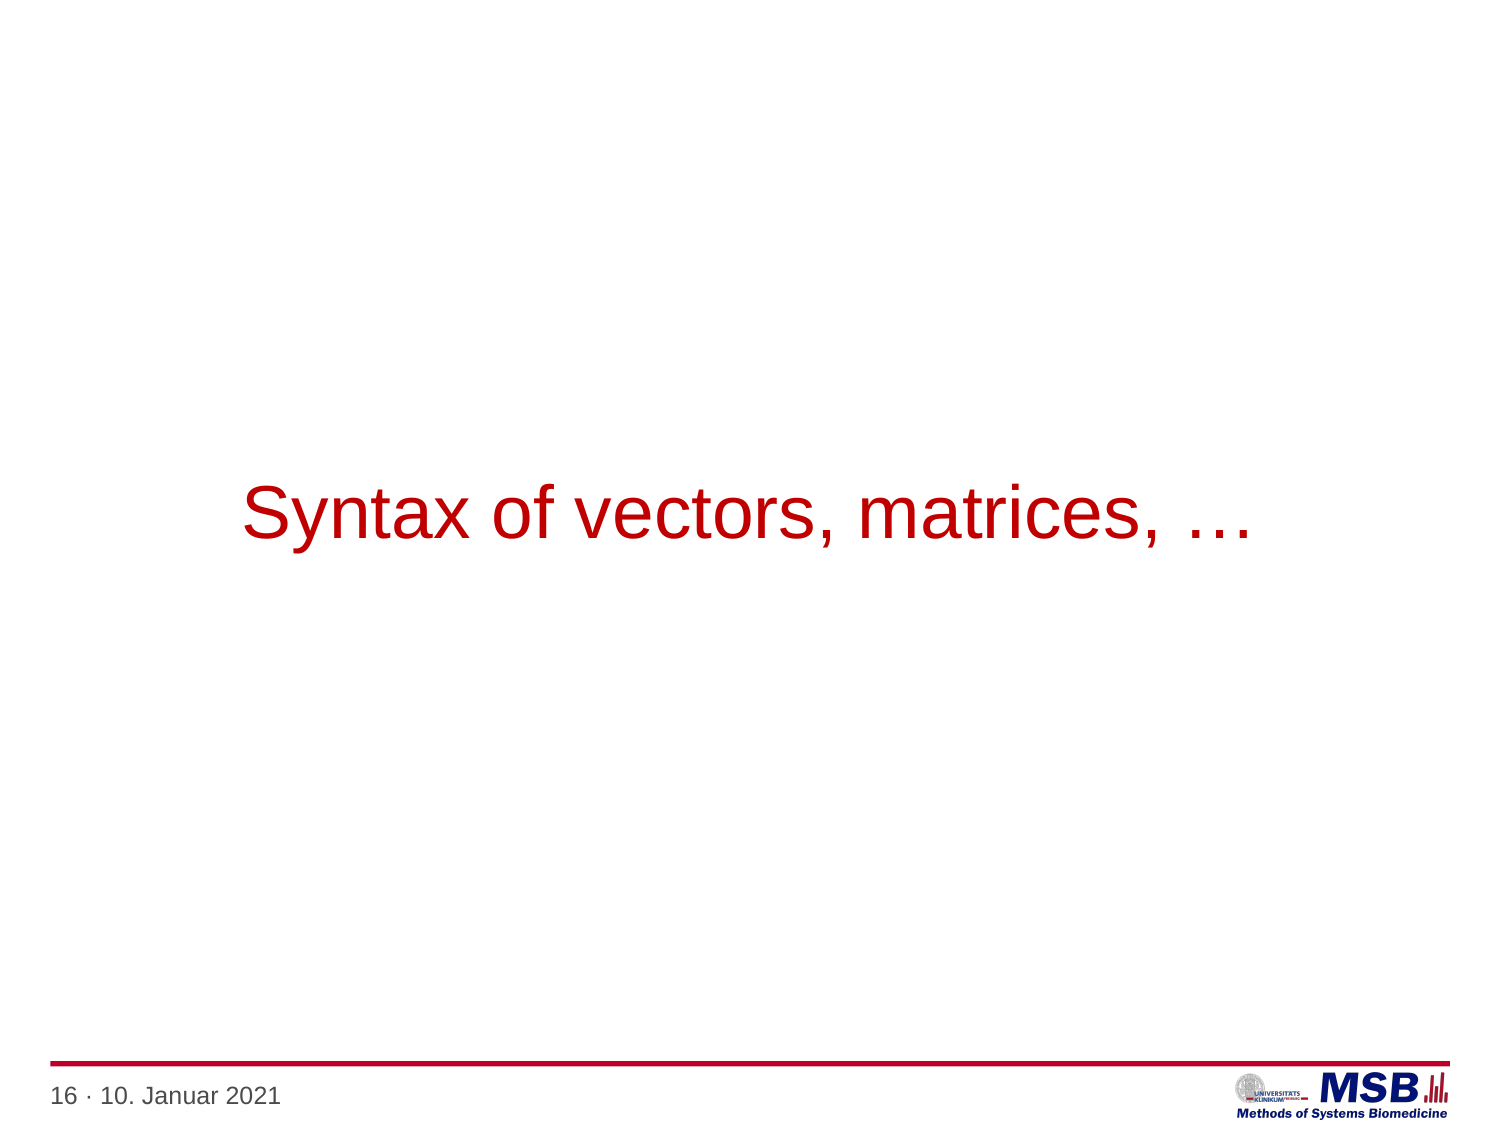

# Syntax of vectors, matrices, …
16 · 10. Januar 2021